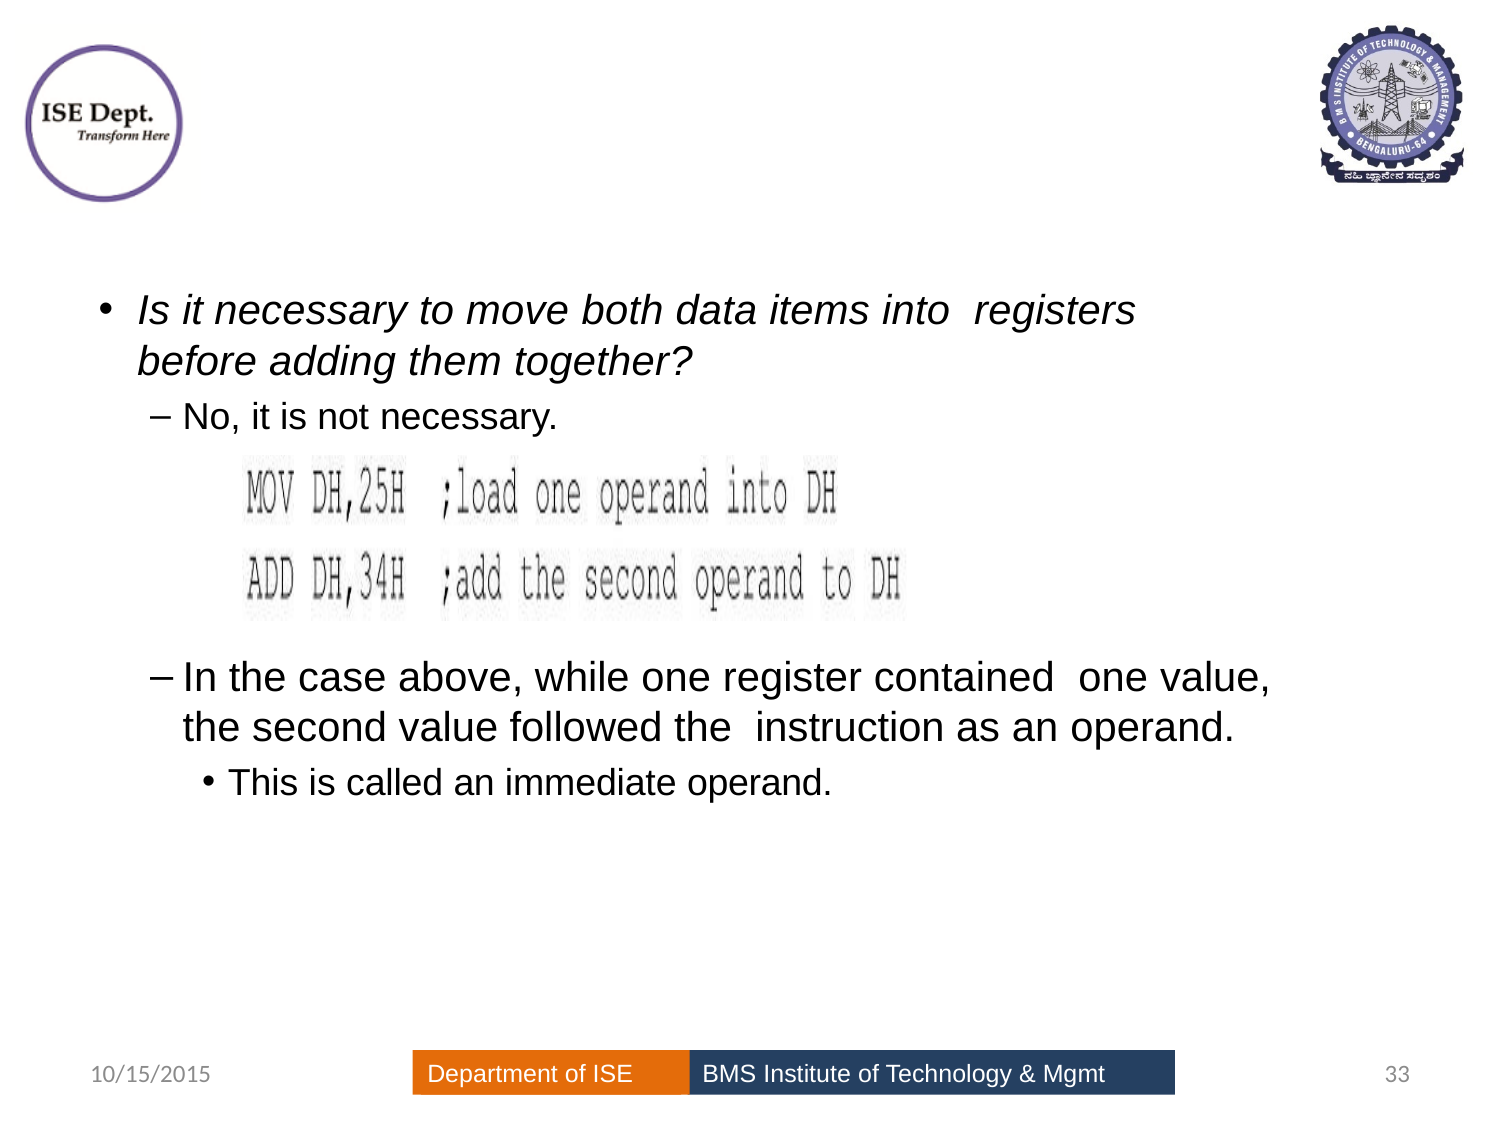

#
Is it necessary to move both data items into  registers before adding them together?
No, it is not necessary.

In the case above, while one register contained  one value, the second value followed the  instruction as an operand.
This is called an immediate operand.

10/15/2015
33